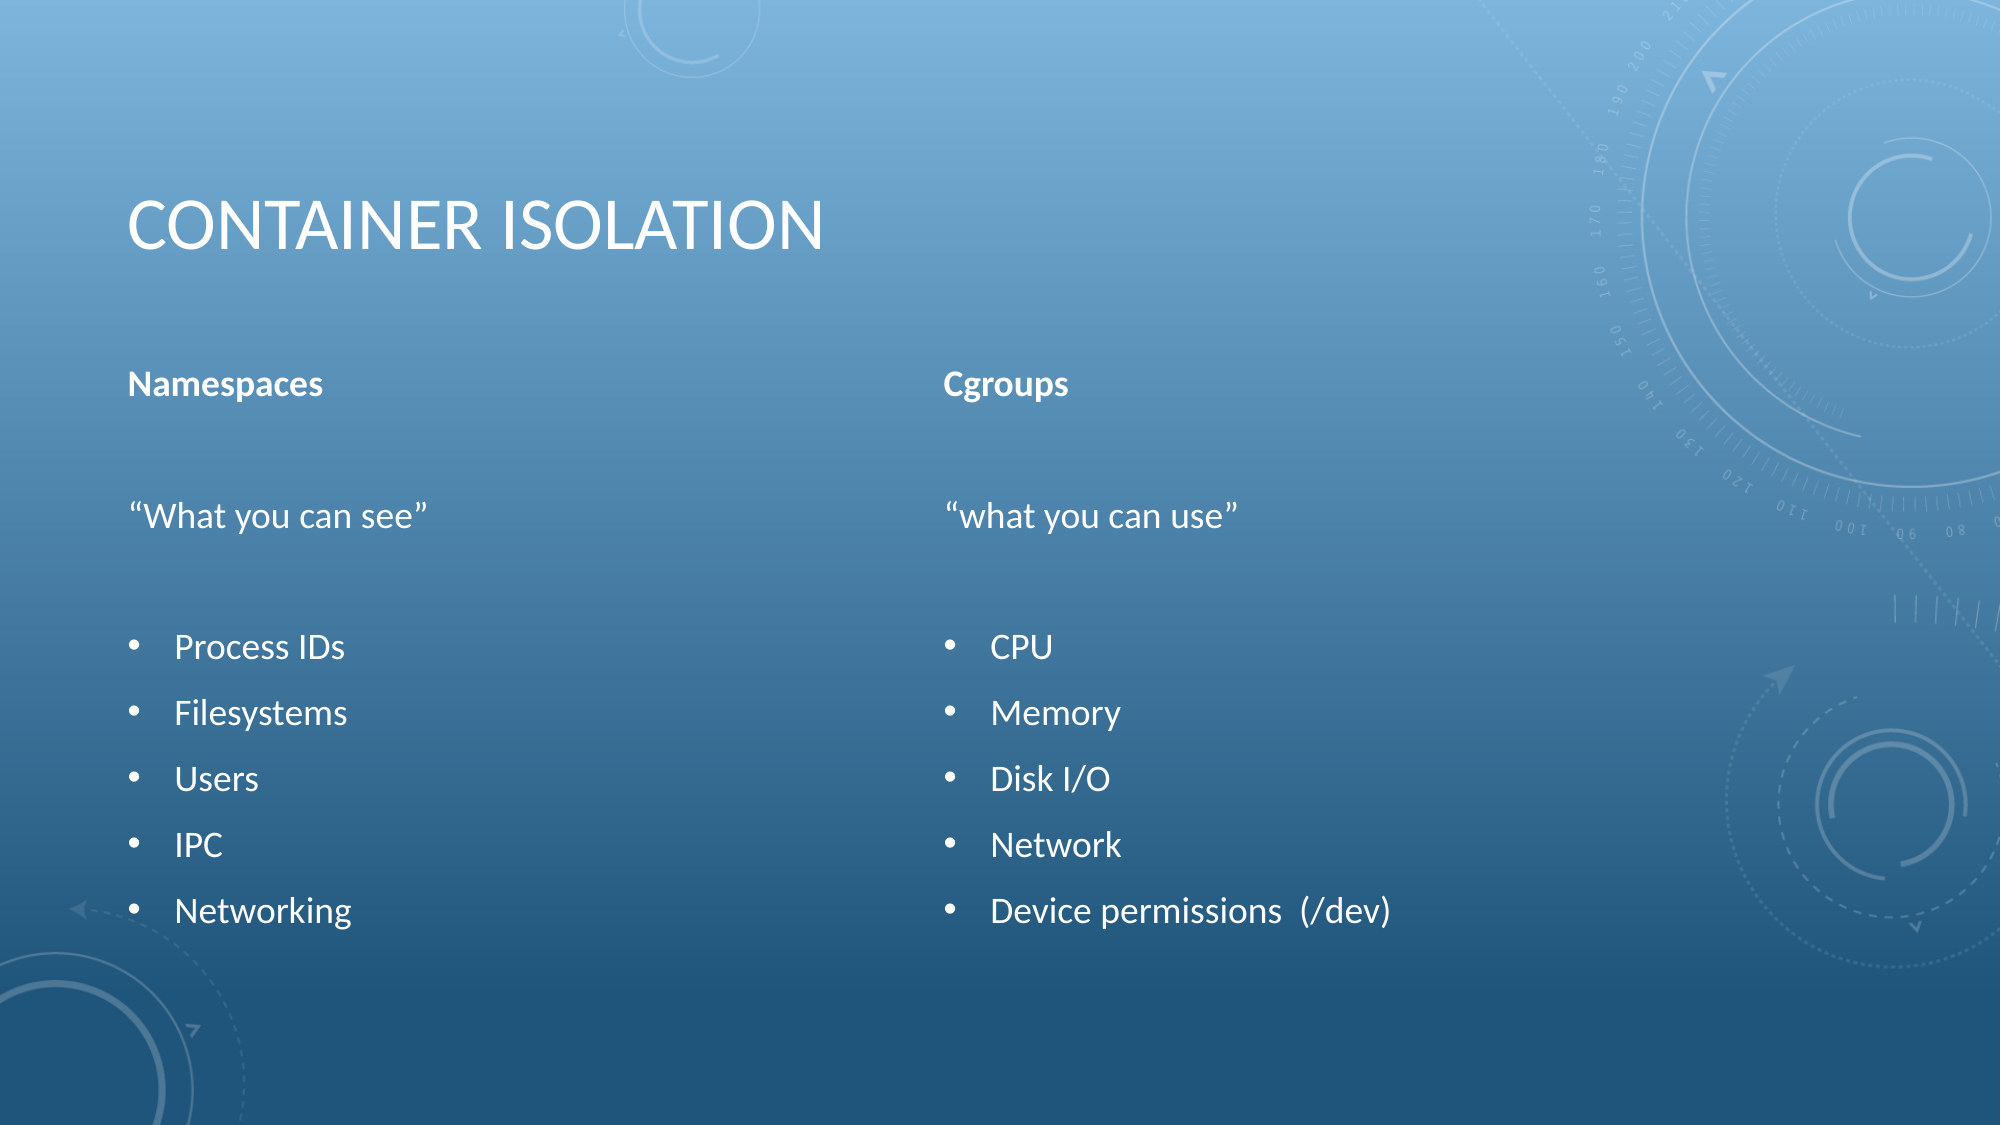

# Container isolation
Namespaces

“What you can see”

Process IDs
Filesystems
Users
IPC
Networking
Cgroups

“what you can use”

CPU
Memory
Disk I/O
Network
Device permissions  (/dev)